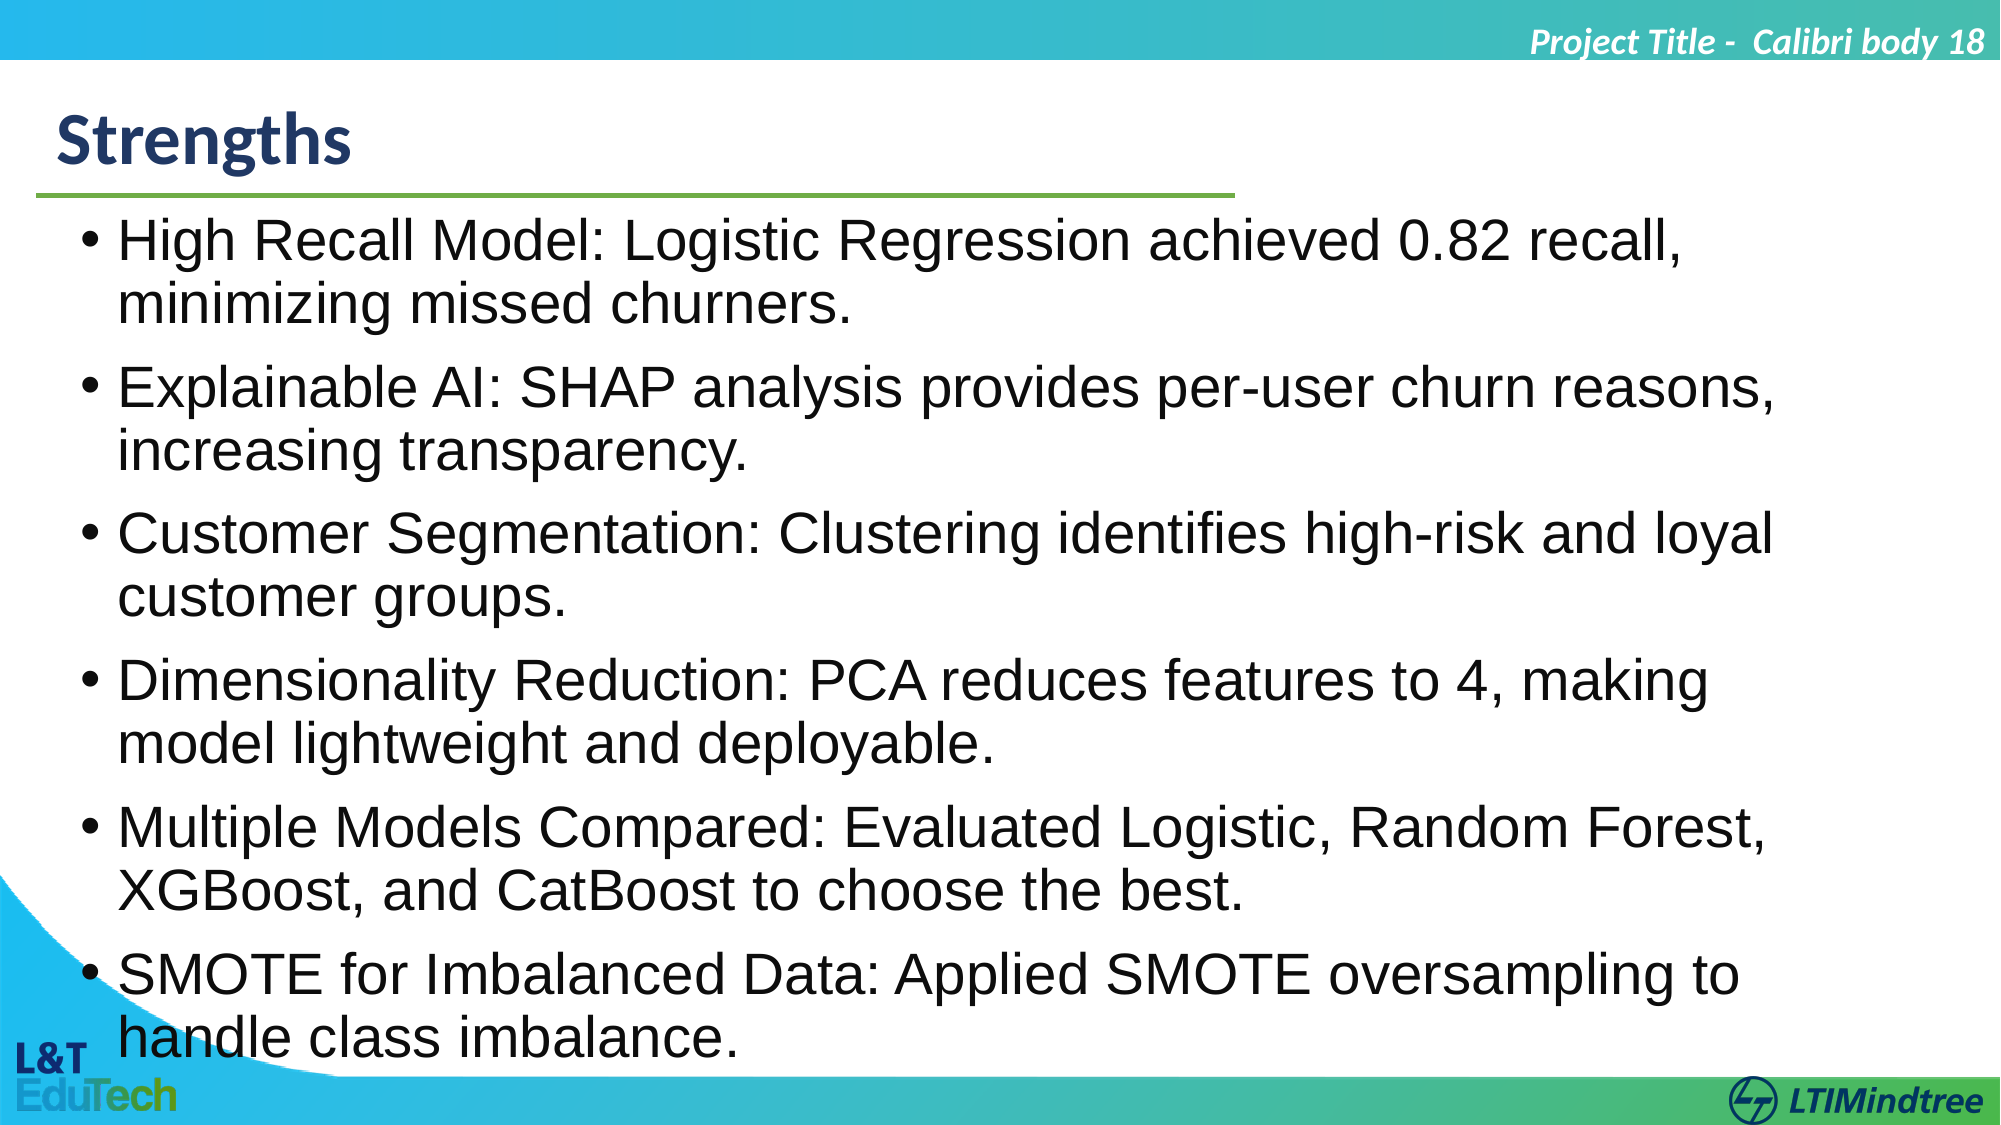

Project Title -  Calibri body 18

Strengths
High Recall Model: Logistic Regression achieved 0.82 recall, minimizing missed churners.
Explainable AI: SHAP analysis provides per-user churn reasons, increasing transparency.
Customer Segmentation: Clustering identifies high-risk and loyal customer groups.
Dimensionality Reduction: PCA reduces features to 4, making model lightweight and deployable.
Multiple Models Compared: Evaluated Logistic, Random Forest, XGBoost, and CatBoost to choose the best.
SMOTE for Imbalanced Data: Applied SMOTE oversampling to handle class imbalance.